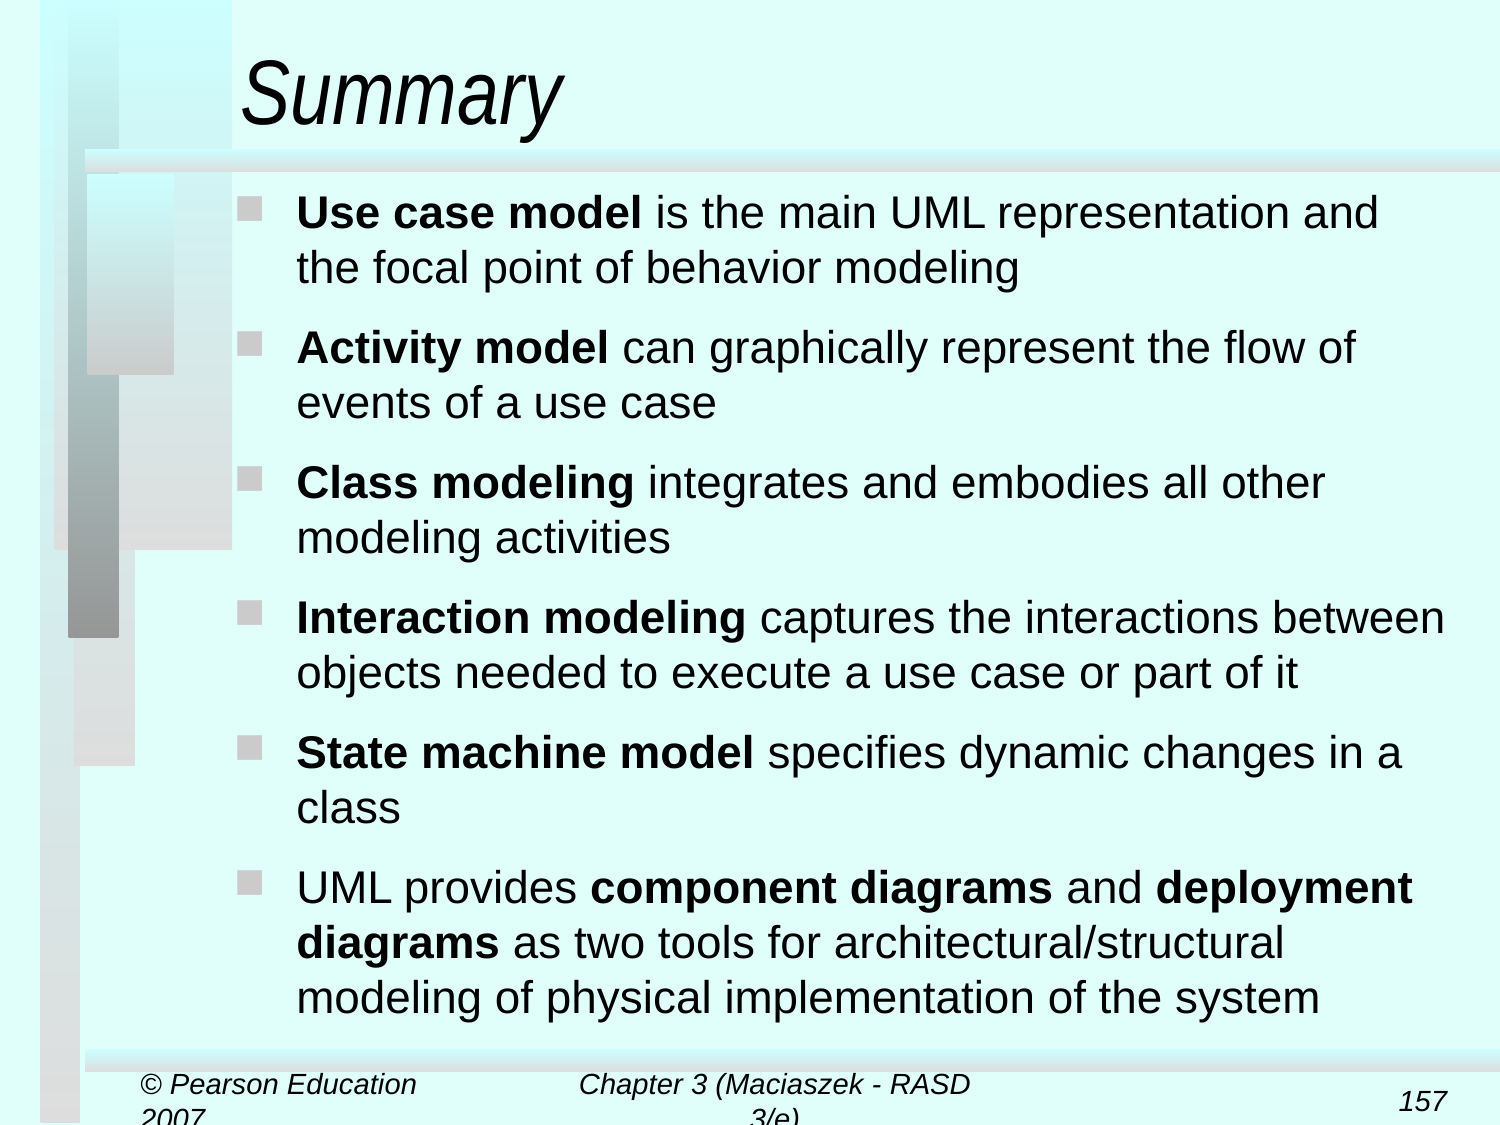

# Summary
Use case model is the main UML representation and the focal point of behavior modeling
Activity model can graphically represent the flow of events of a use case
Class modeling integrates and embodies all other modeling activities
Interaction modeling captures the interactions between objects needed to execute a use case or part of it
State machine model specifies dynamic changes in a class
UML provides component diagrams and deployment diagrams as two tools for architectural/structural modeling of physical implementation of the system
© Pearson Education 2007
Chapter 3 (Maciaszek - RASD 3/e)
157